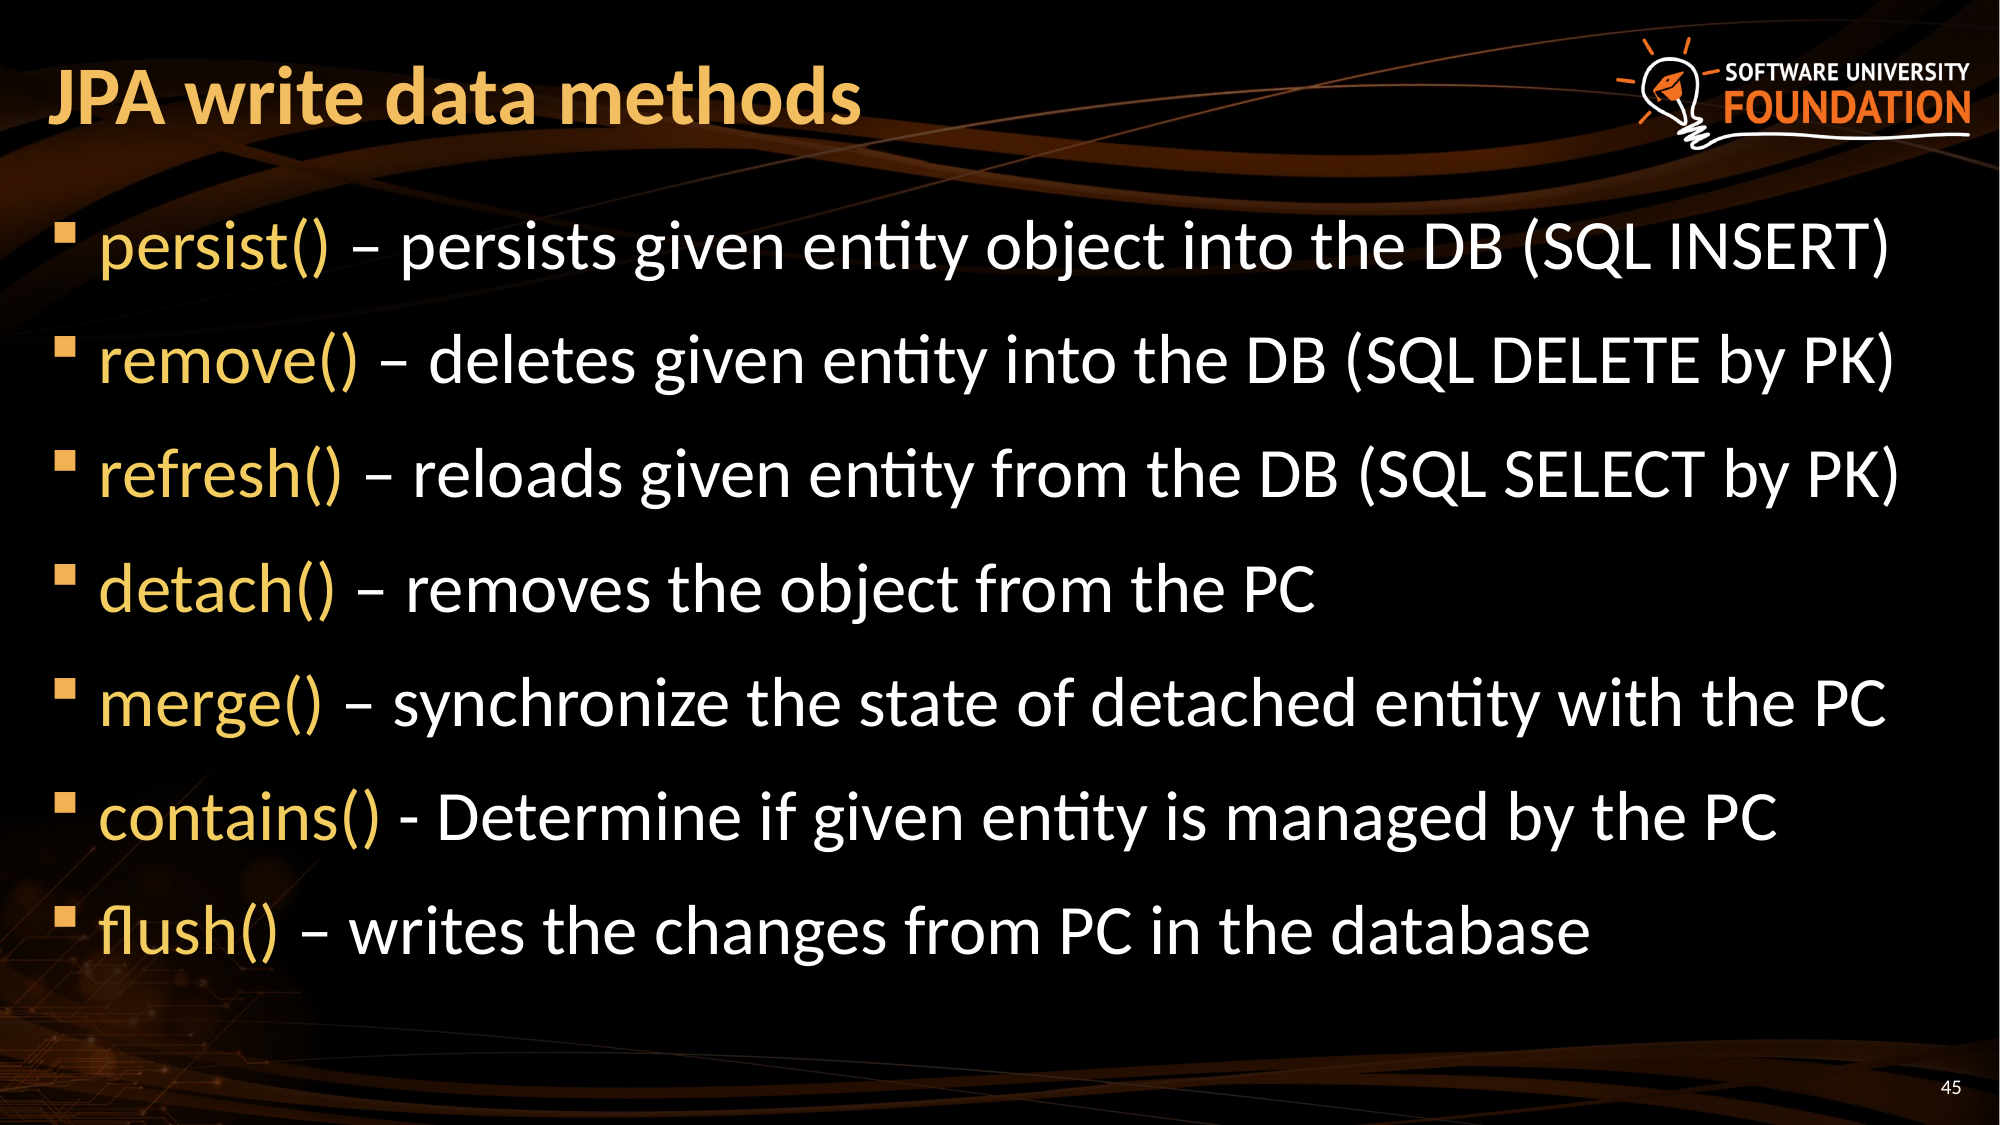

# JPA write data methods
persist() – persists given entity object into the DB (SQL INSERT)
remove() – deletes given entity into the DB (SQL DELETE by PK)
refresh() – reloads given entity from the DB (SQL SELECT by PK)
detach() – removes the object from the PC
merge() – synchronize the state of detached entity with the PC
contains() - Determine if given entity is managed by the PC
flush() – writes the changes from PC in the database

45